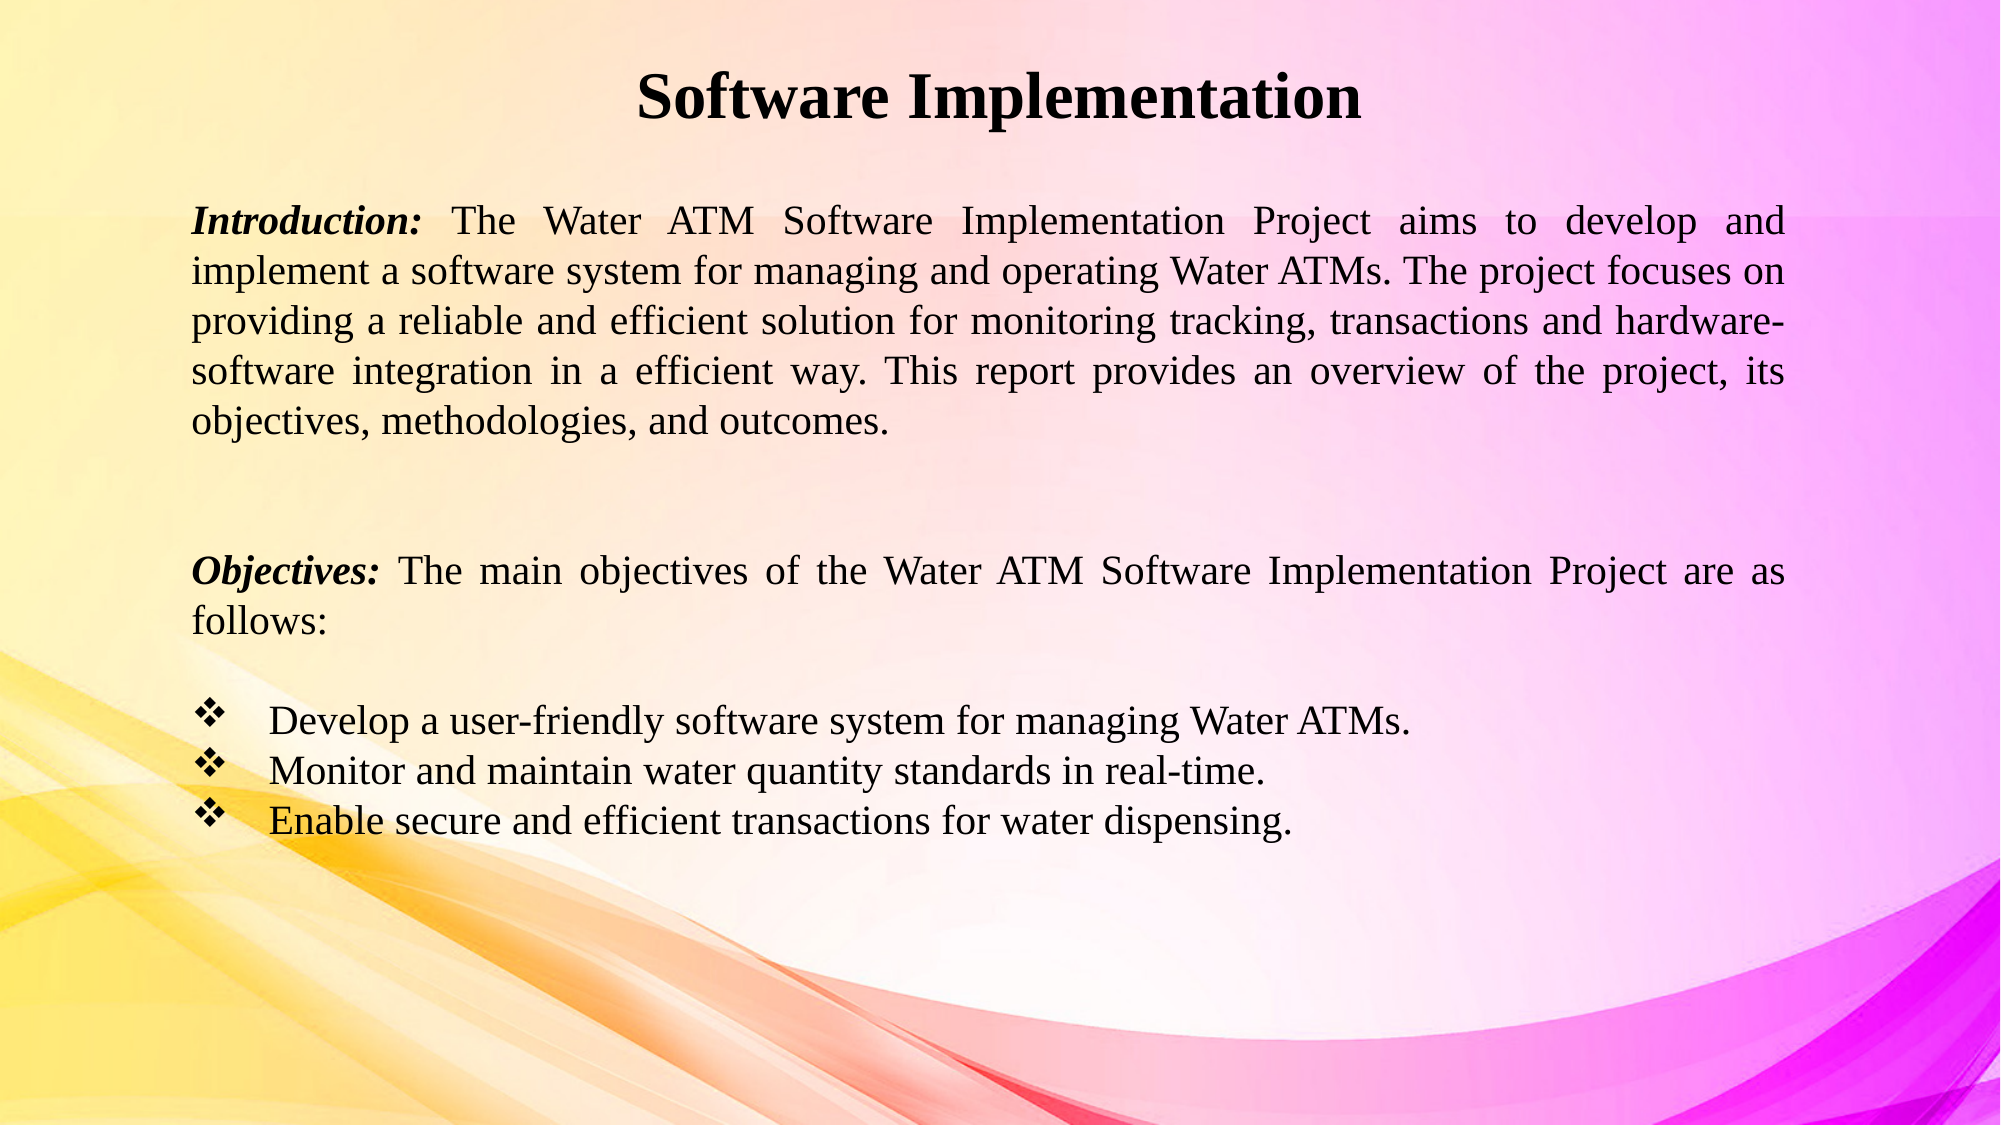

Software Implementation
Introduction: The Water ATM Software Implementation Project aims to develop and implement a software system for managing and operating Water ATMs. The project focuses on providing a reliable and efficient solution for monitoring tracking, transactions and hardware-software integration in a efficient way. This report provides an overview of the project, its objectives, methodologies, and outcomes.

Objectives: The main objectives of the Water ATM Software Implementation Project are as follows:

  Develop a user-friendly software system for managing Water ATMs.
  Monitor and maintain water quantity standards in real-time.
  Enable secure and efficient transactions for water dispensing.